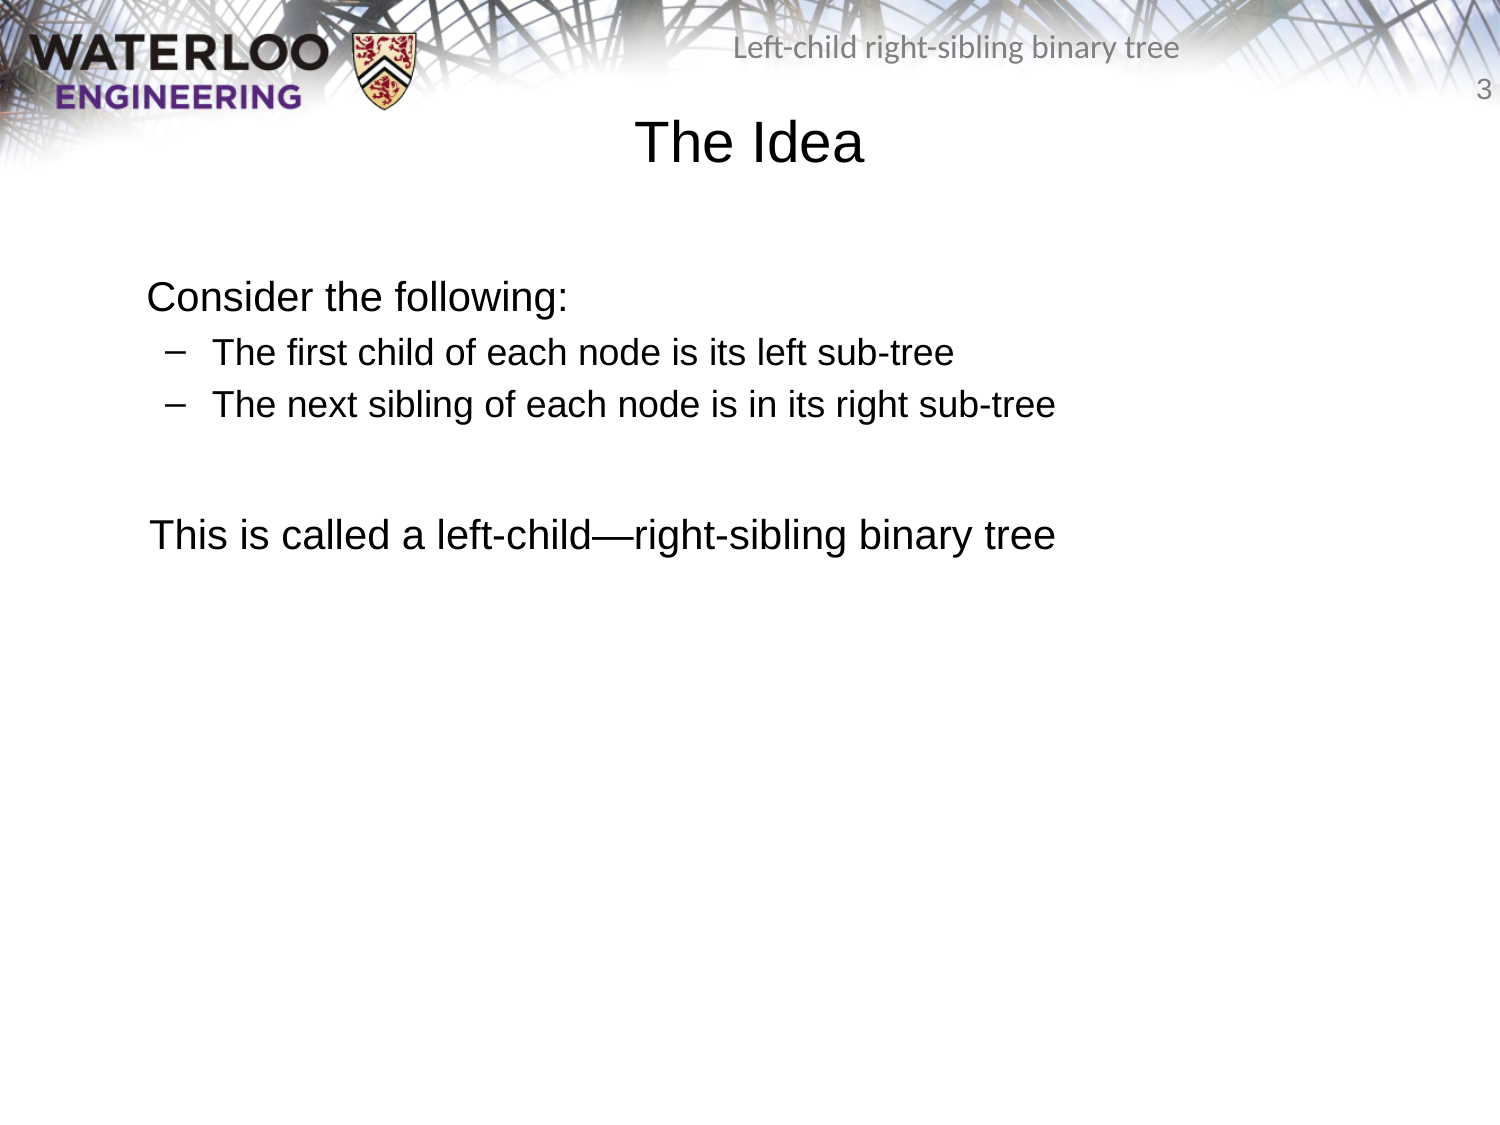

# The Idea
	Consider the following:
The first child of each node is its left sub-tree
The next sibling of each node is in its right sub-tree

	This is called a left-child—right-sibling binary tree